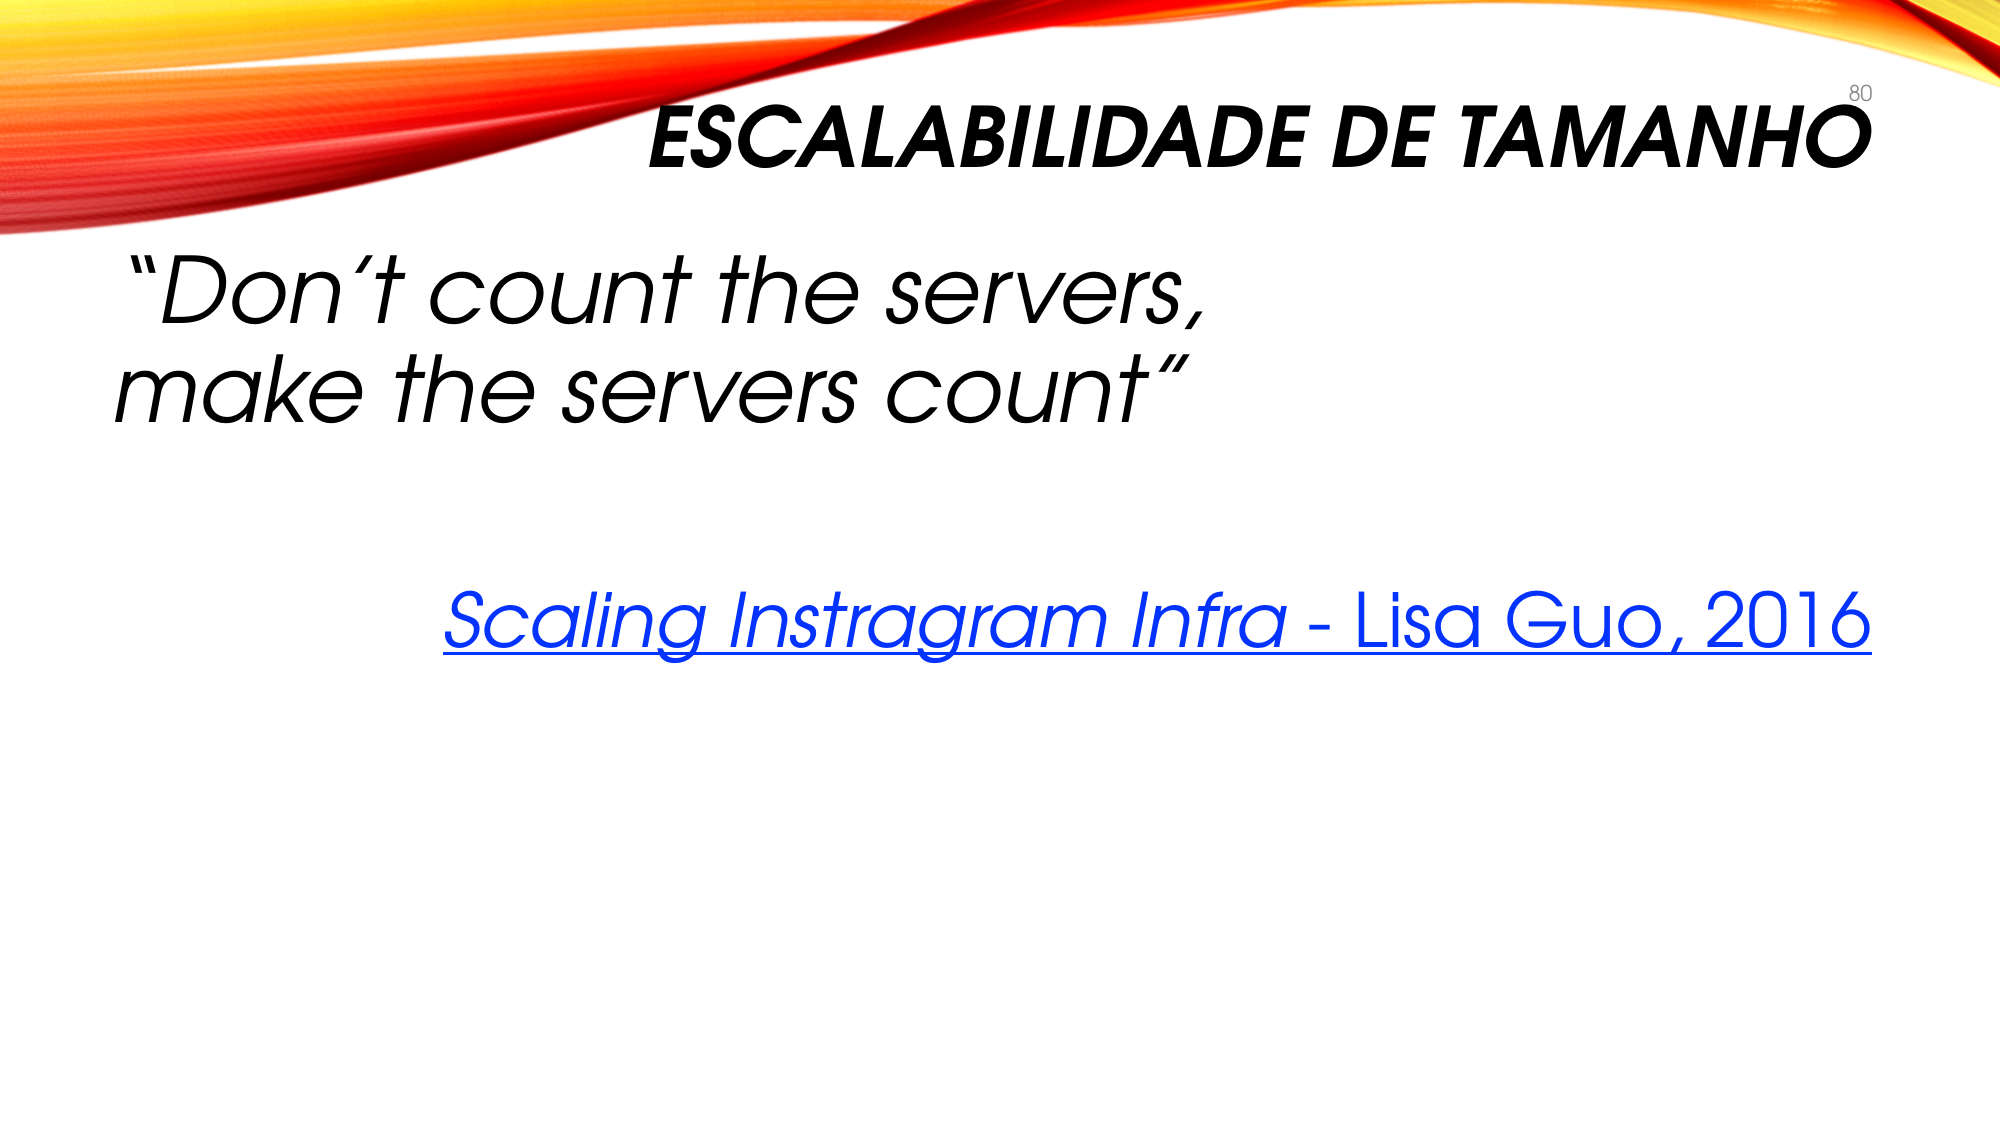

# ESCALABILIDADE de tamanho
80
“Don’t count the servers,
make the servers count”

Scaling Instragram Infra - Lisa Guo, 2016